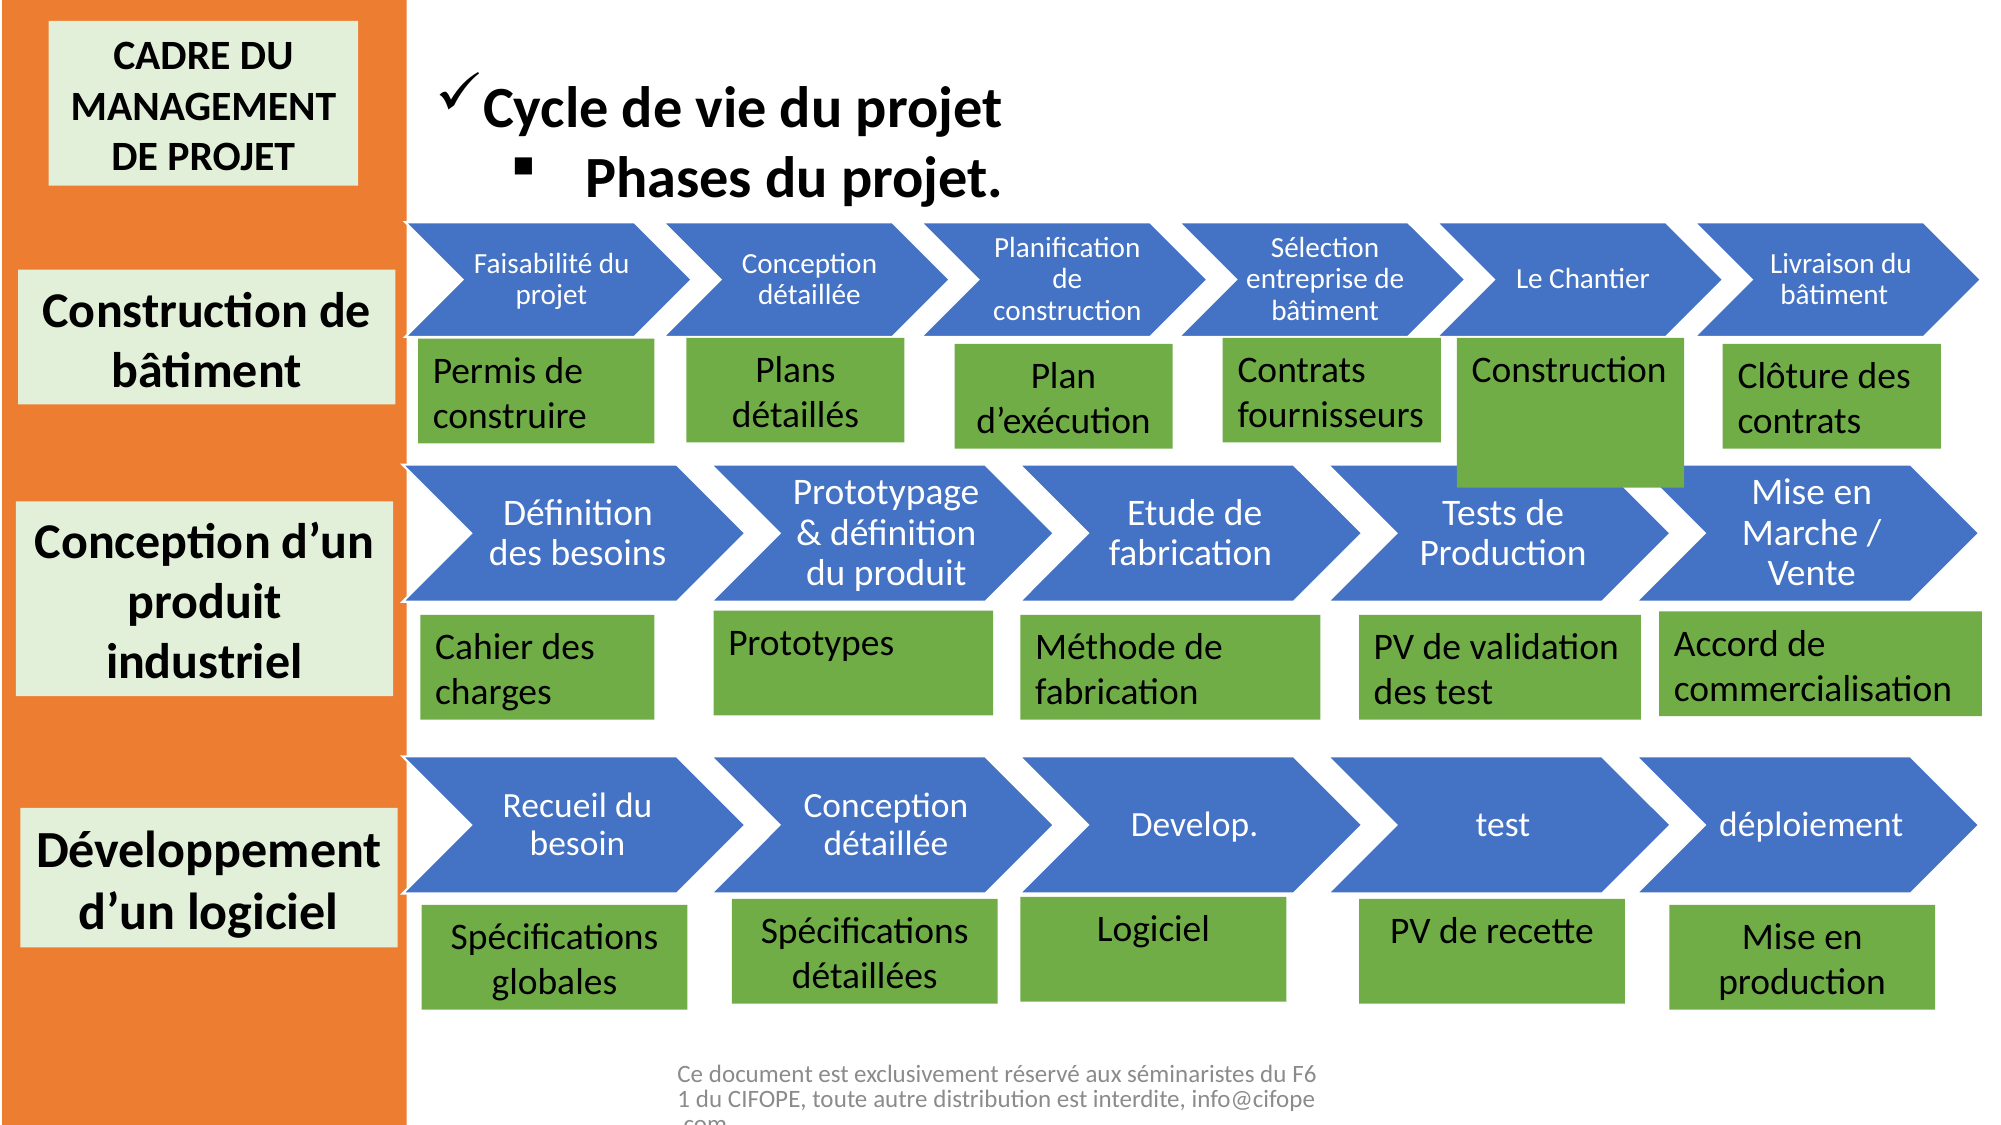

Faisabilité du projet
Conception détaillée
Planification de construction
Sélection entreprise de bâtiment
Le Chantier
Livraison du bâtiment

CADRE DU MANAGEMENT DE PROJET
Cycle de vie du projet
Phases du projet.
Définition des besoins
Prototypage & définition du produit
Etude de fabrication
Tests de Production
Mise en Marche / Vente
Construction de bâtiment
Construction

Contrats fournisseurs
Plans détaillés
Permis de construire
Clôture des contrats
Plan d’exécution
Conception d’un produit industriel
Prototypes

Accord de commercialisation
PV de validation des test
Cahier des charges
Méthode de fabrication
Recueil du besoin
Conception détaillée
Develop.
test
déploiement
Développement d’un logiciel
Logiciel

Spécifications détaillées
PV de recette

Mise en production
Spécifications globales
Ce document est exclusivement réservé aux séminaristes du F61 du CIFOPE, toute autre distribution est interdite, info@cifope.com